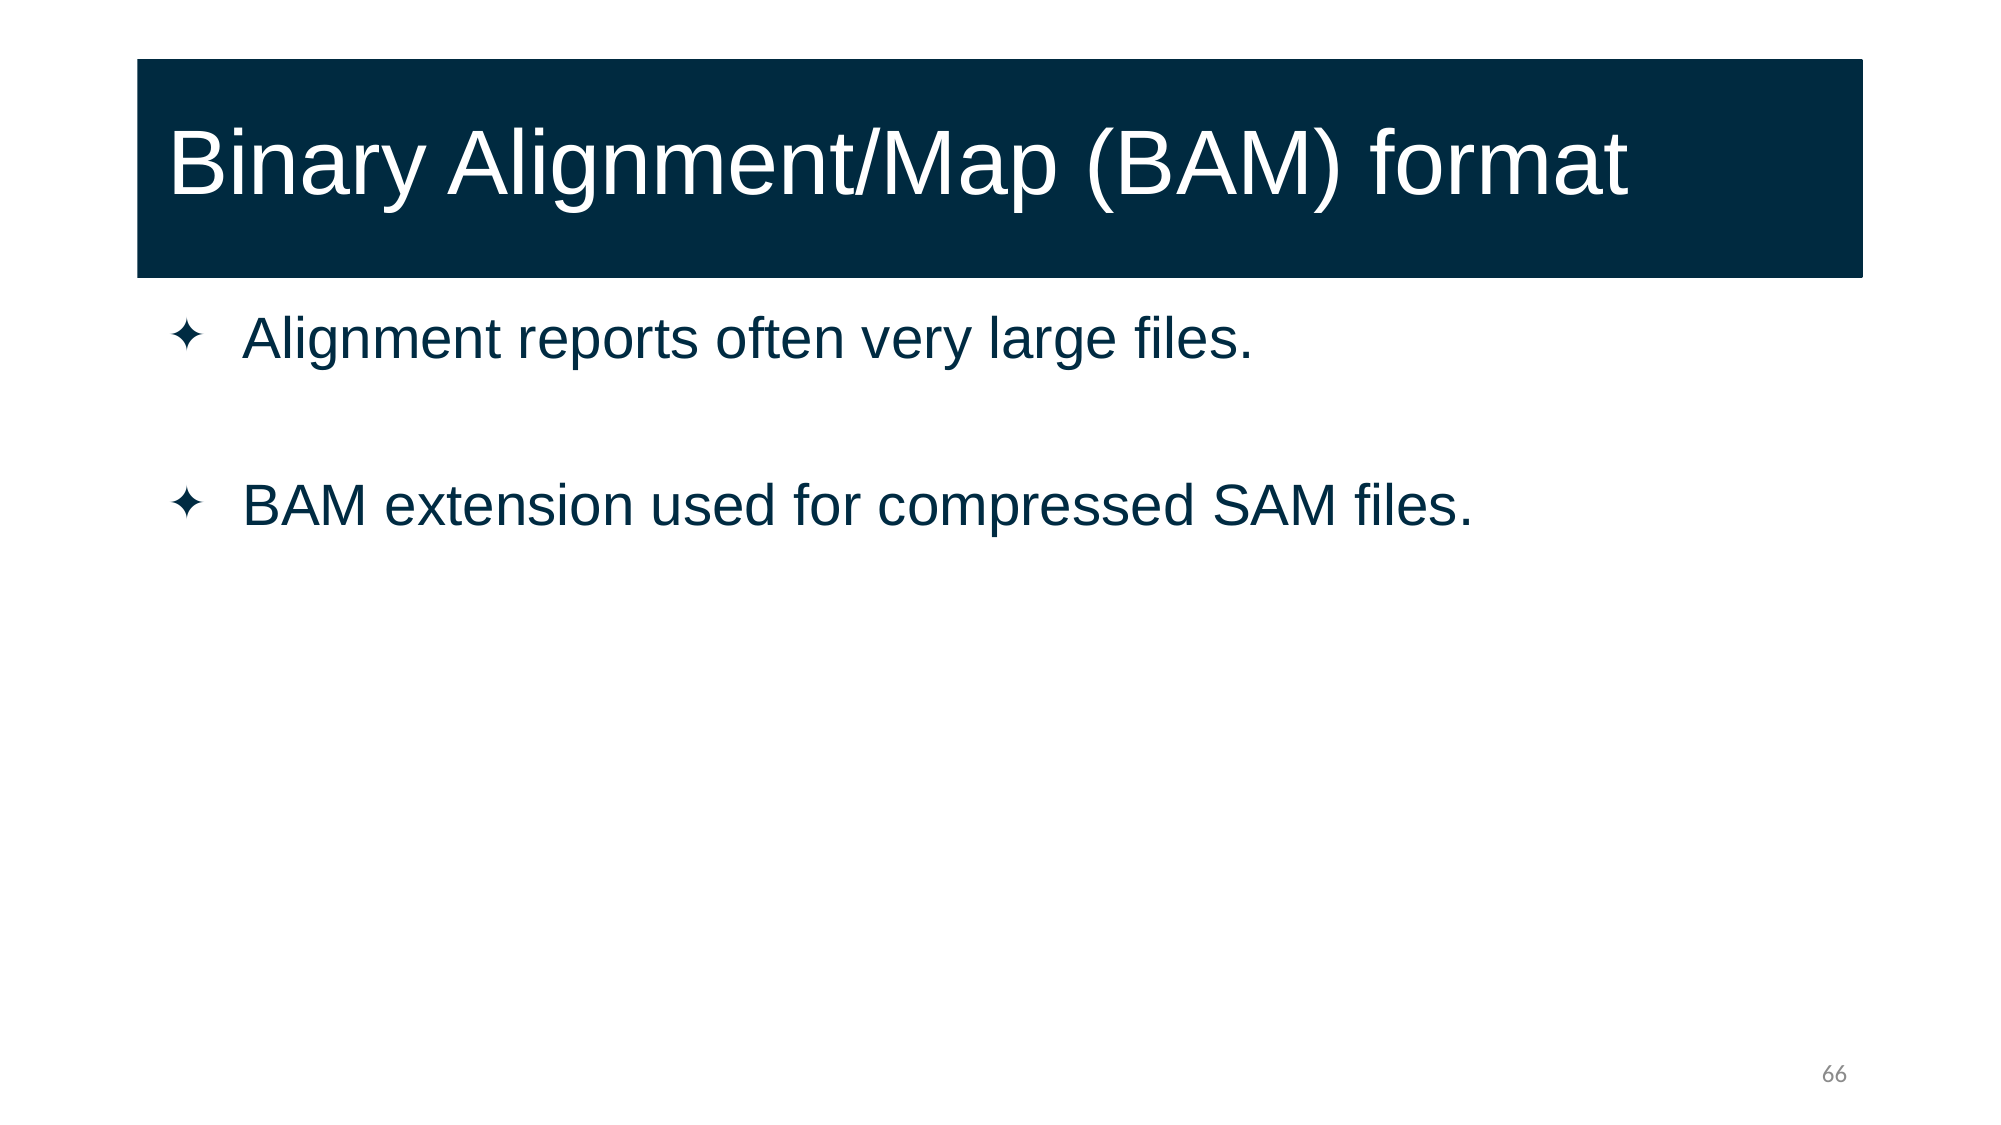

# Binary Alignment/Map (BAM) format
Alignment reports often very large files.

BAM extension used for compressed SAM files.
66